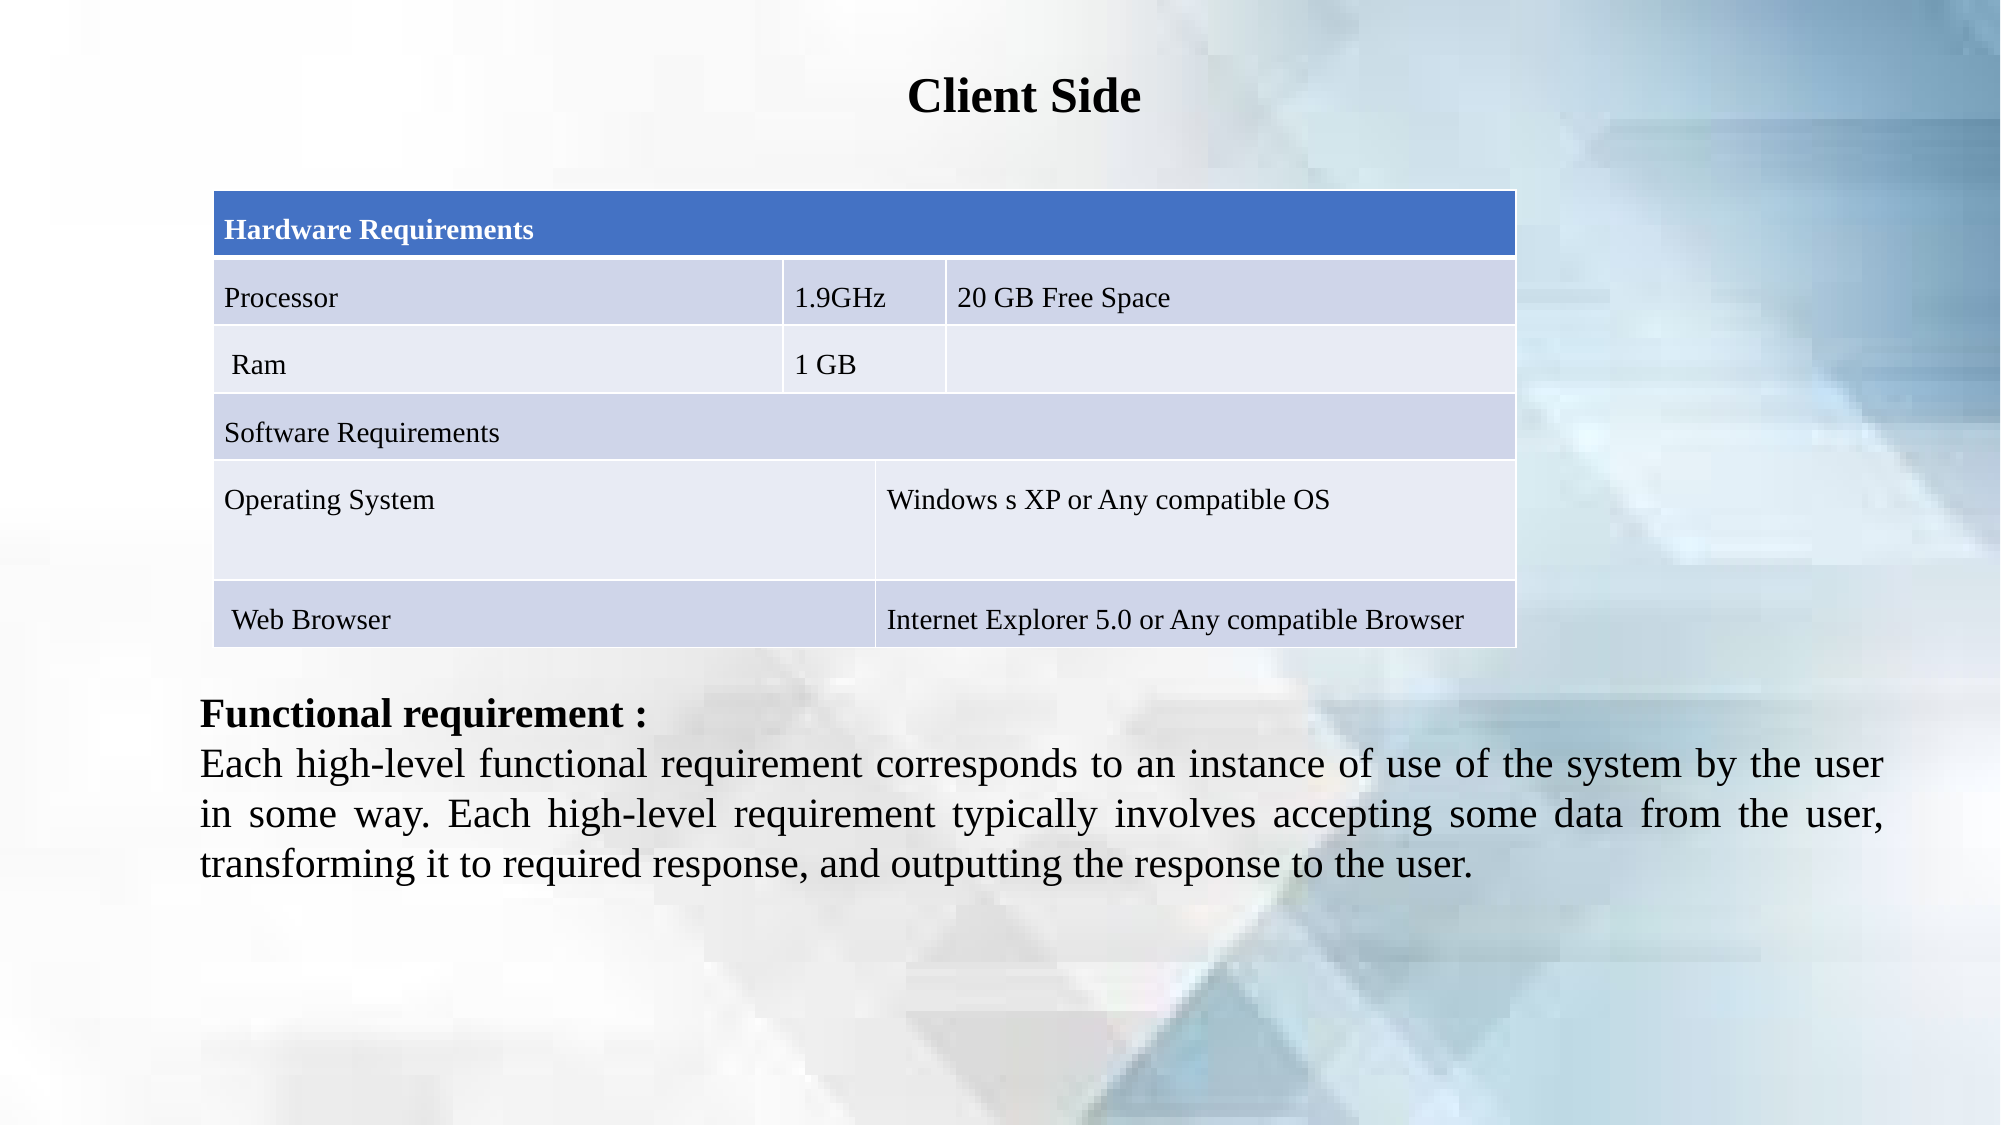

Client Side

| Hardware Requirements |  |  |  |
| --- | --- | --- | --- |
| Processor | 1.9GHz |  | 20 GB Free Space |
| Ram | 1 GB |  |  |
| Software Requirements |  |  |  |
| Operating System |  | Windows s XP or Any compatible OS |  |
| Web Browser |  | Internet Explorer 5.0 or Any compatible Browser |  |

Functional requirement :
Each high-level functional requirement corresponds to an instance of use of the system by the user in some way. Each high-level requirement typically involves accepting some data from the user, transforming it to required response, and outputting the response to the user.